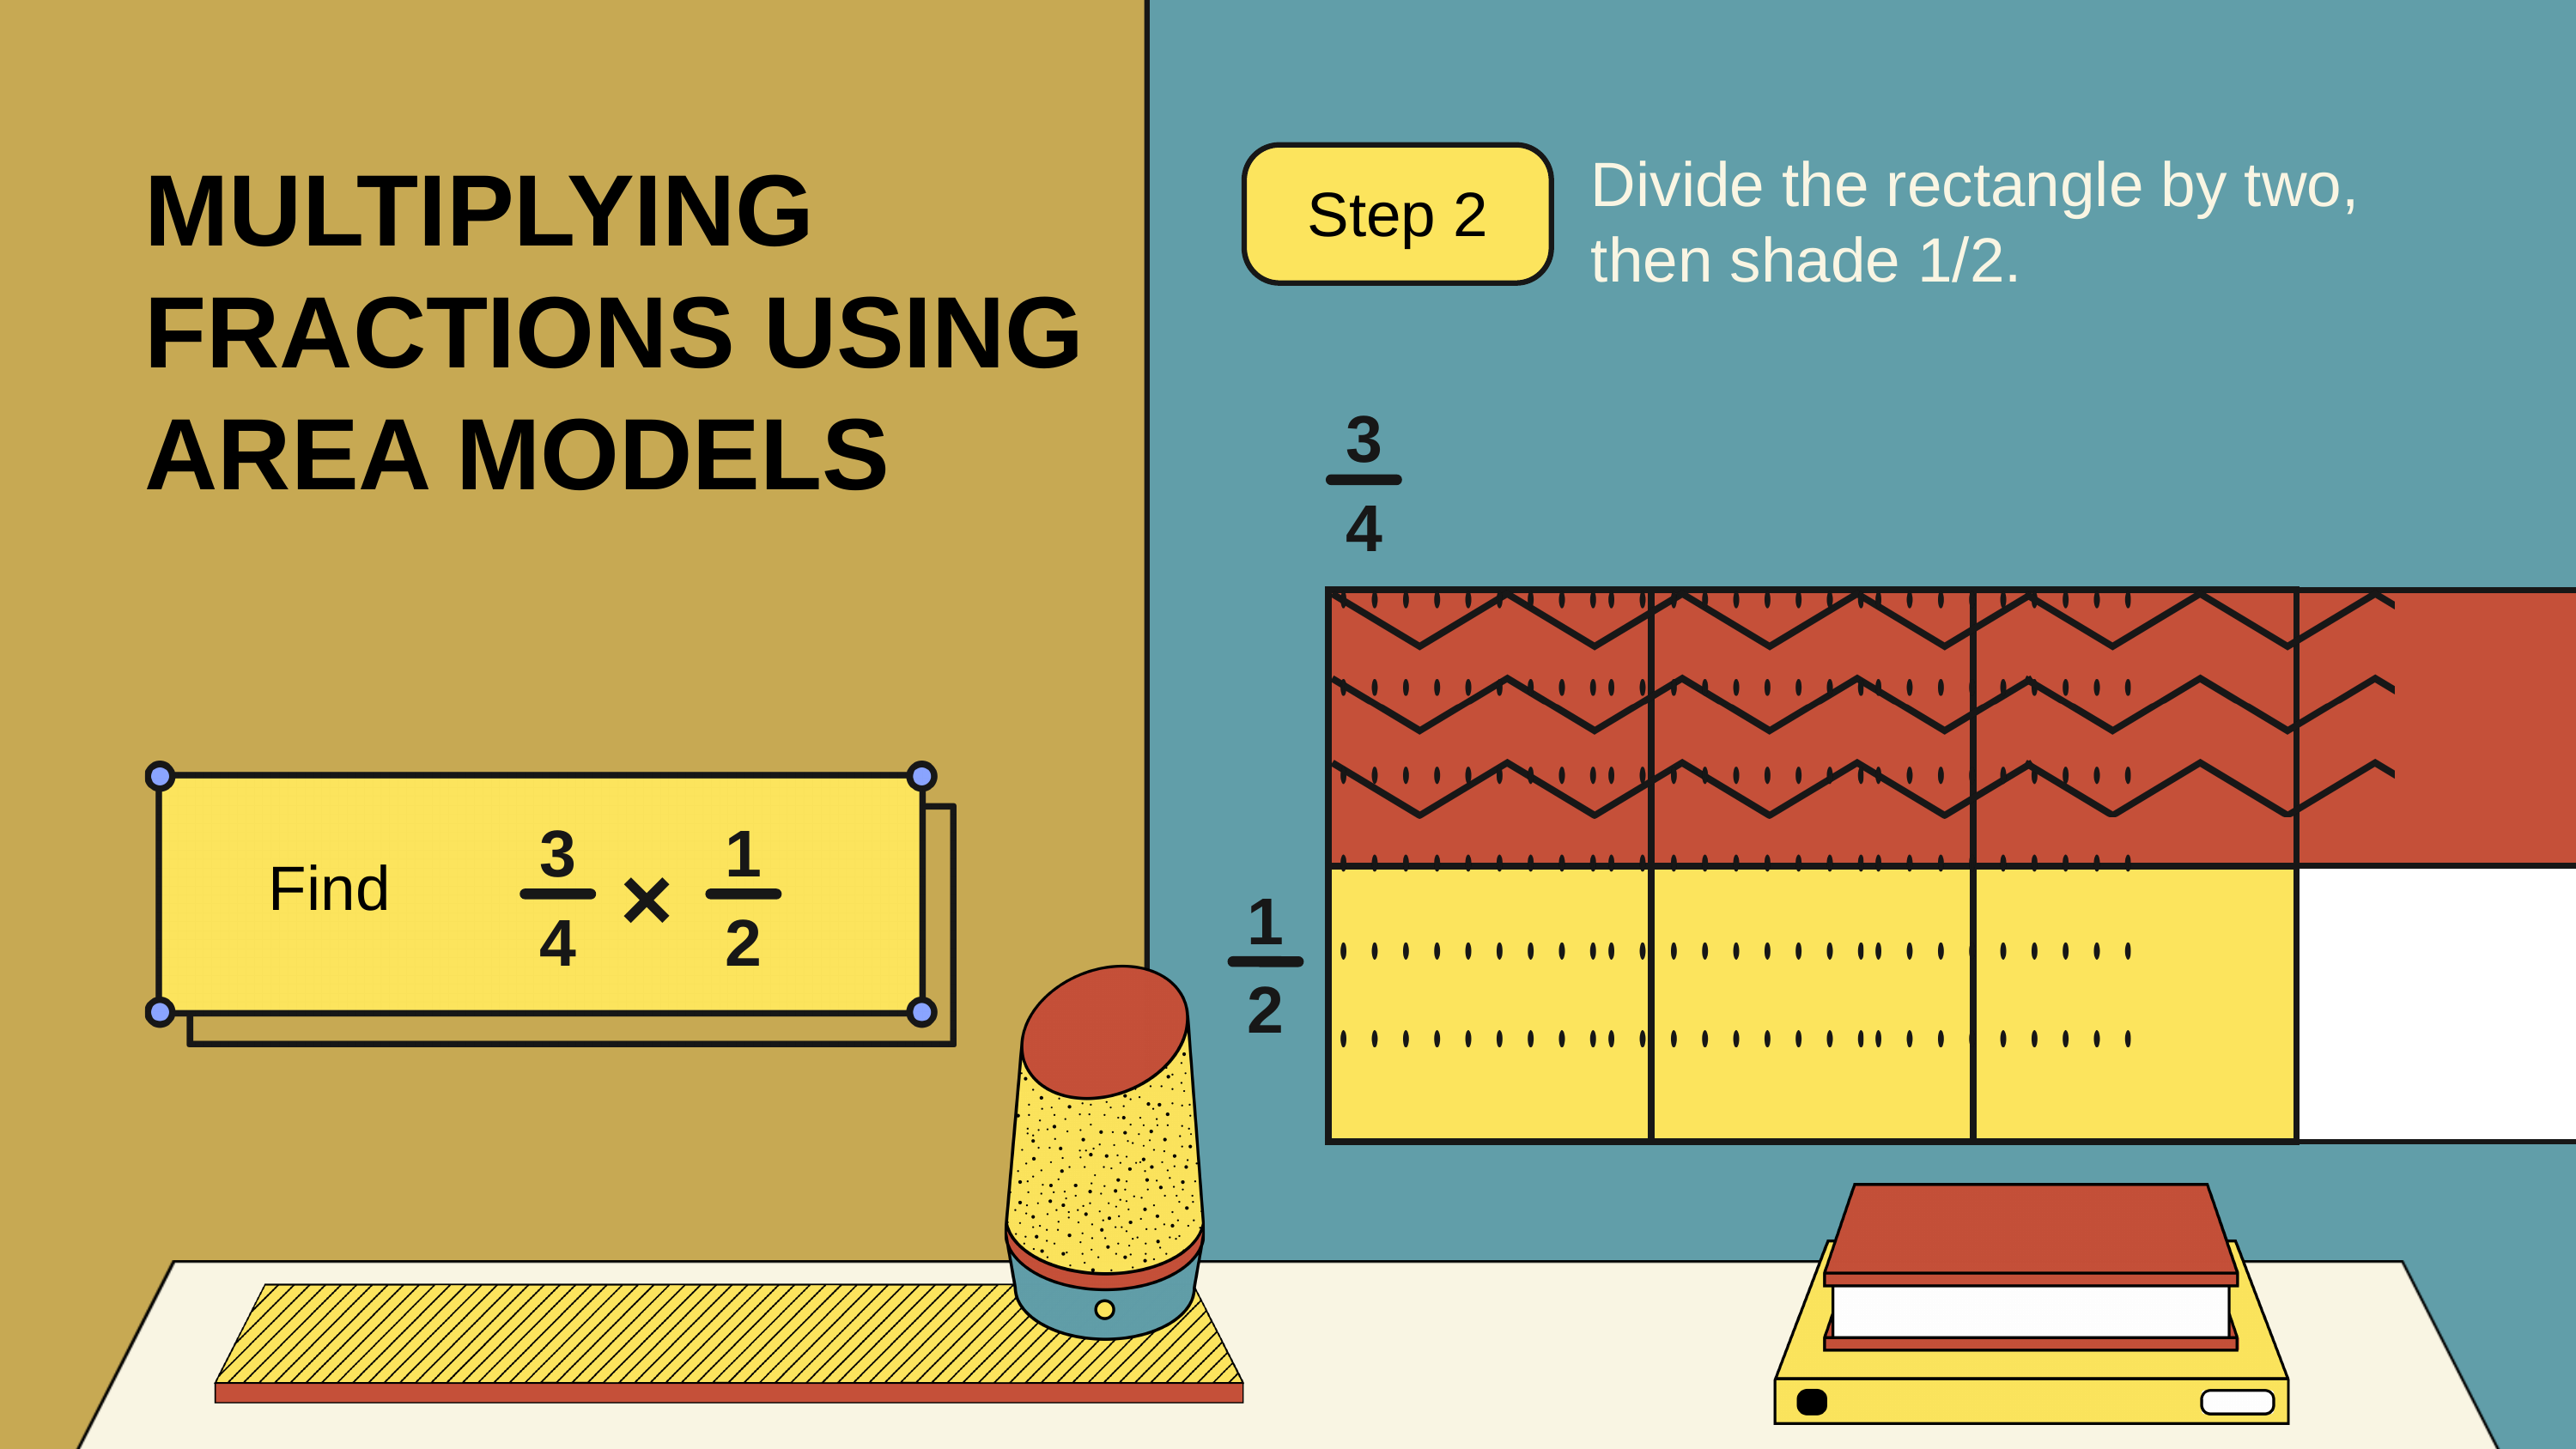

Divide the rectangle by two, then shade 1/2.
MULTIPLYING FRACTIONS USING AREA MODELS

Step 2
3

4
|  |  |  |  |
| --- | --- | --- | --- |
|  |  |  |  |

3
1
×
Find

4
2
1

2